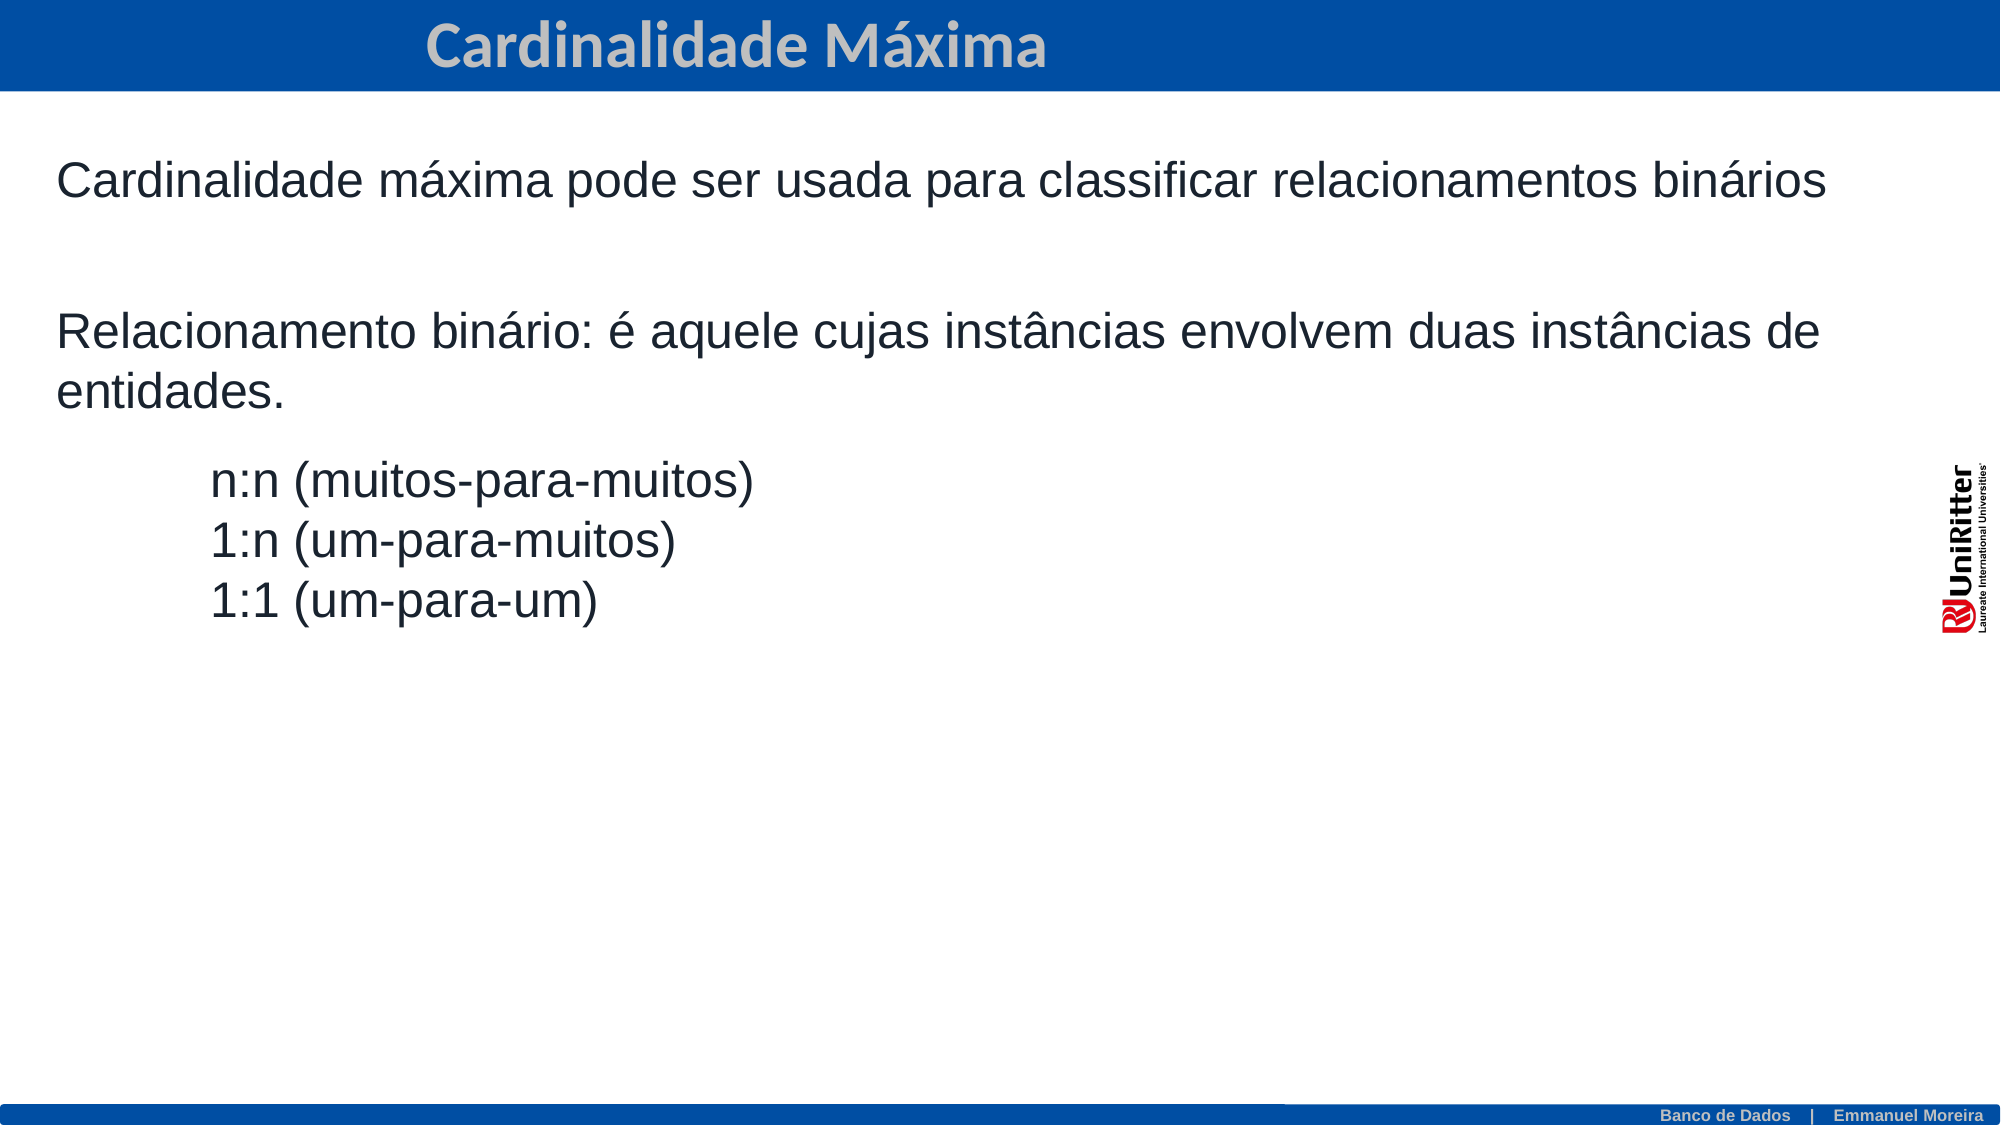

Cardinalidade Máxima
Cardinalidade máxima pode ser usada para classificar relacionamentos binários
Relacionamento binário: é aquele cujas instâncias envolvem duas instâncias de entidades.
n:n (muitos-para-muitos)
1:n (um-para-muitos)
1:1 (um-para-um)